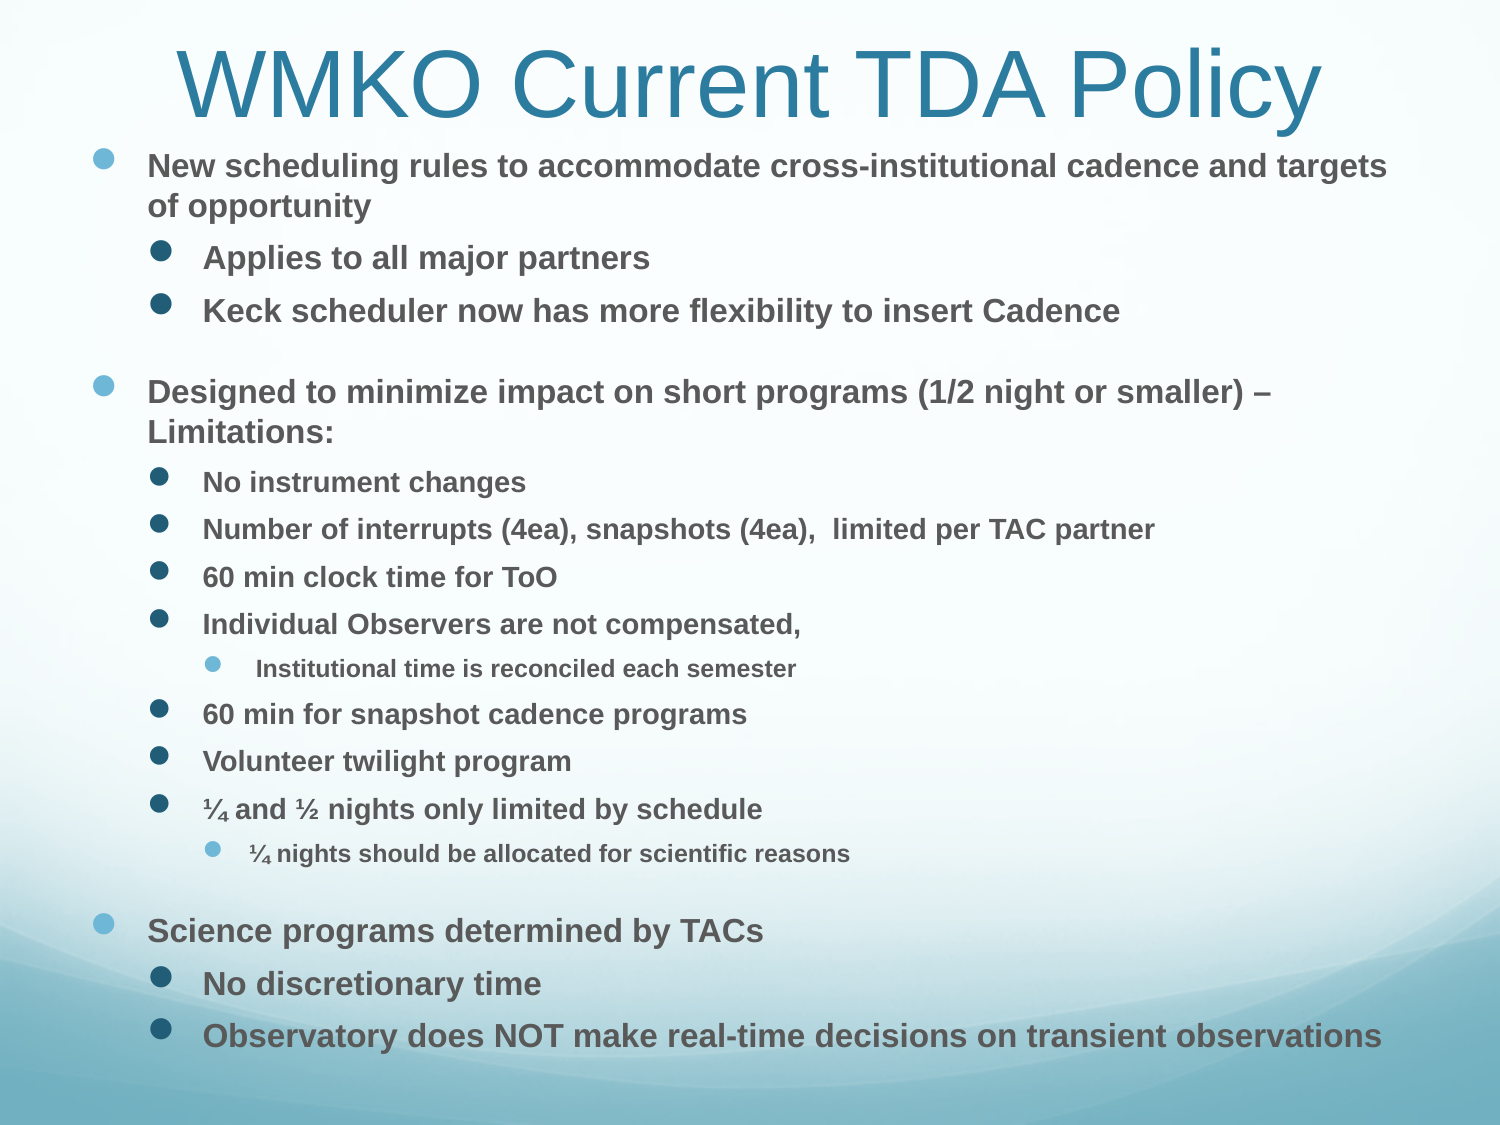

# WMKO Current TDA Policy
New scheduling rules to accommodate cross-institutional cadence and targets of opportunity
Applies to all major partners
Keck scheduler now has more flexibility to insert Cadence
Designed to minimize impact on short programs (1/2 night or smaller) – Limitations:
No instrument changes
Number of interrupts (4ea), snapshots (4ea),  limited per TAC partner
60 min clock time for ToO
Individual Observers are not compensated,
 Institutional time is reconciled each semester
60 min for snapshot cadence programs
Volunteer twilight program
¼ and ½ nights only limited by schedule
¼ nights should be allocated for scientific reasons
Science programs determined by TACs
No discretionary time
Observatory does NOT make real-time decisions on transient observations